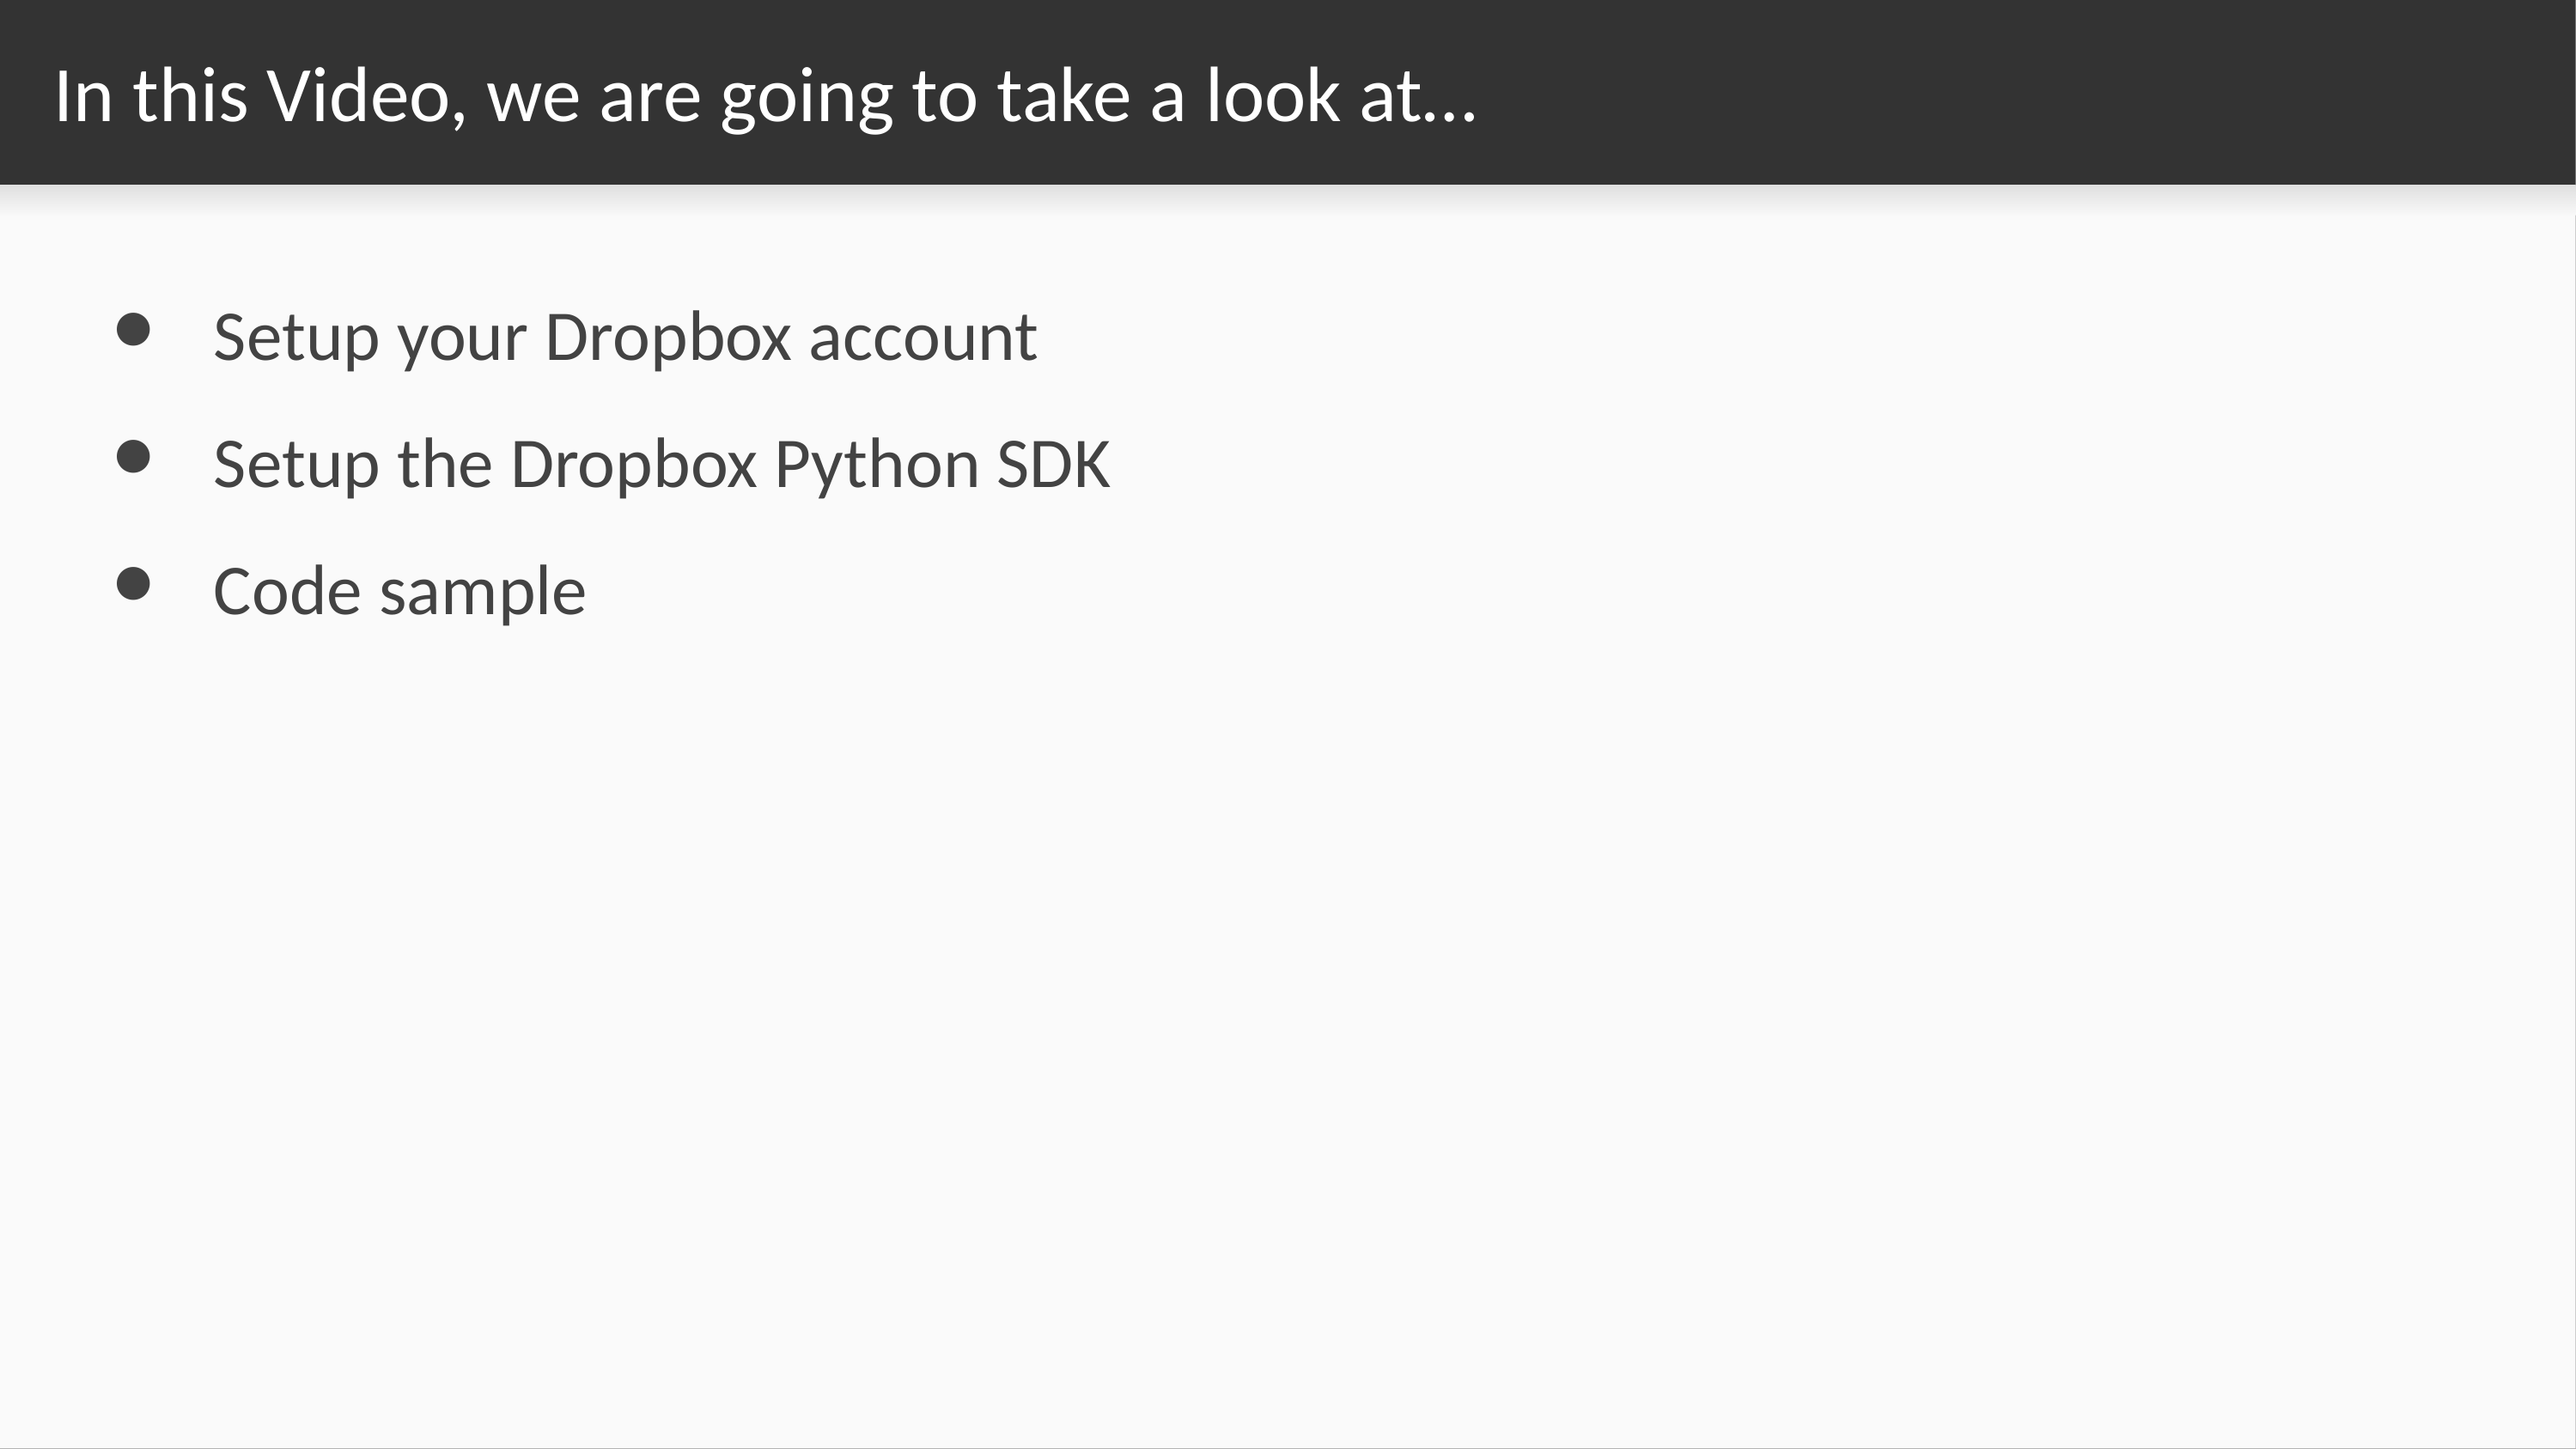

# In this Video, we are going to take a look at…
Setup your Dropbox account
Setup the Dropbox Python SDK
Code sample